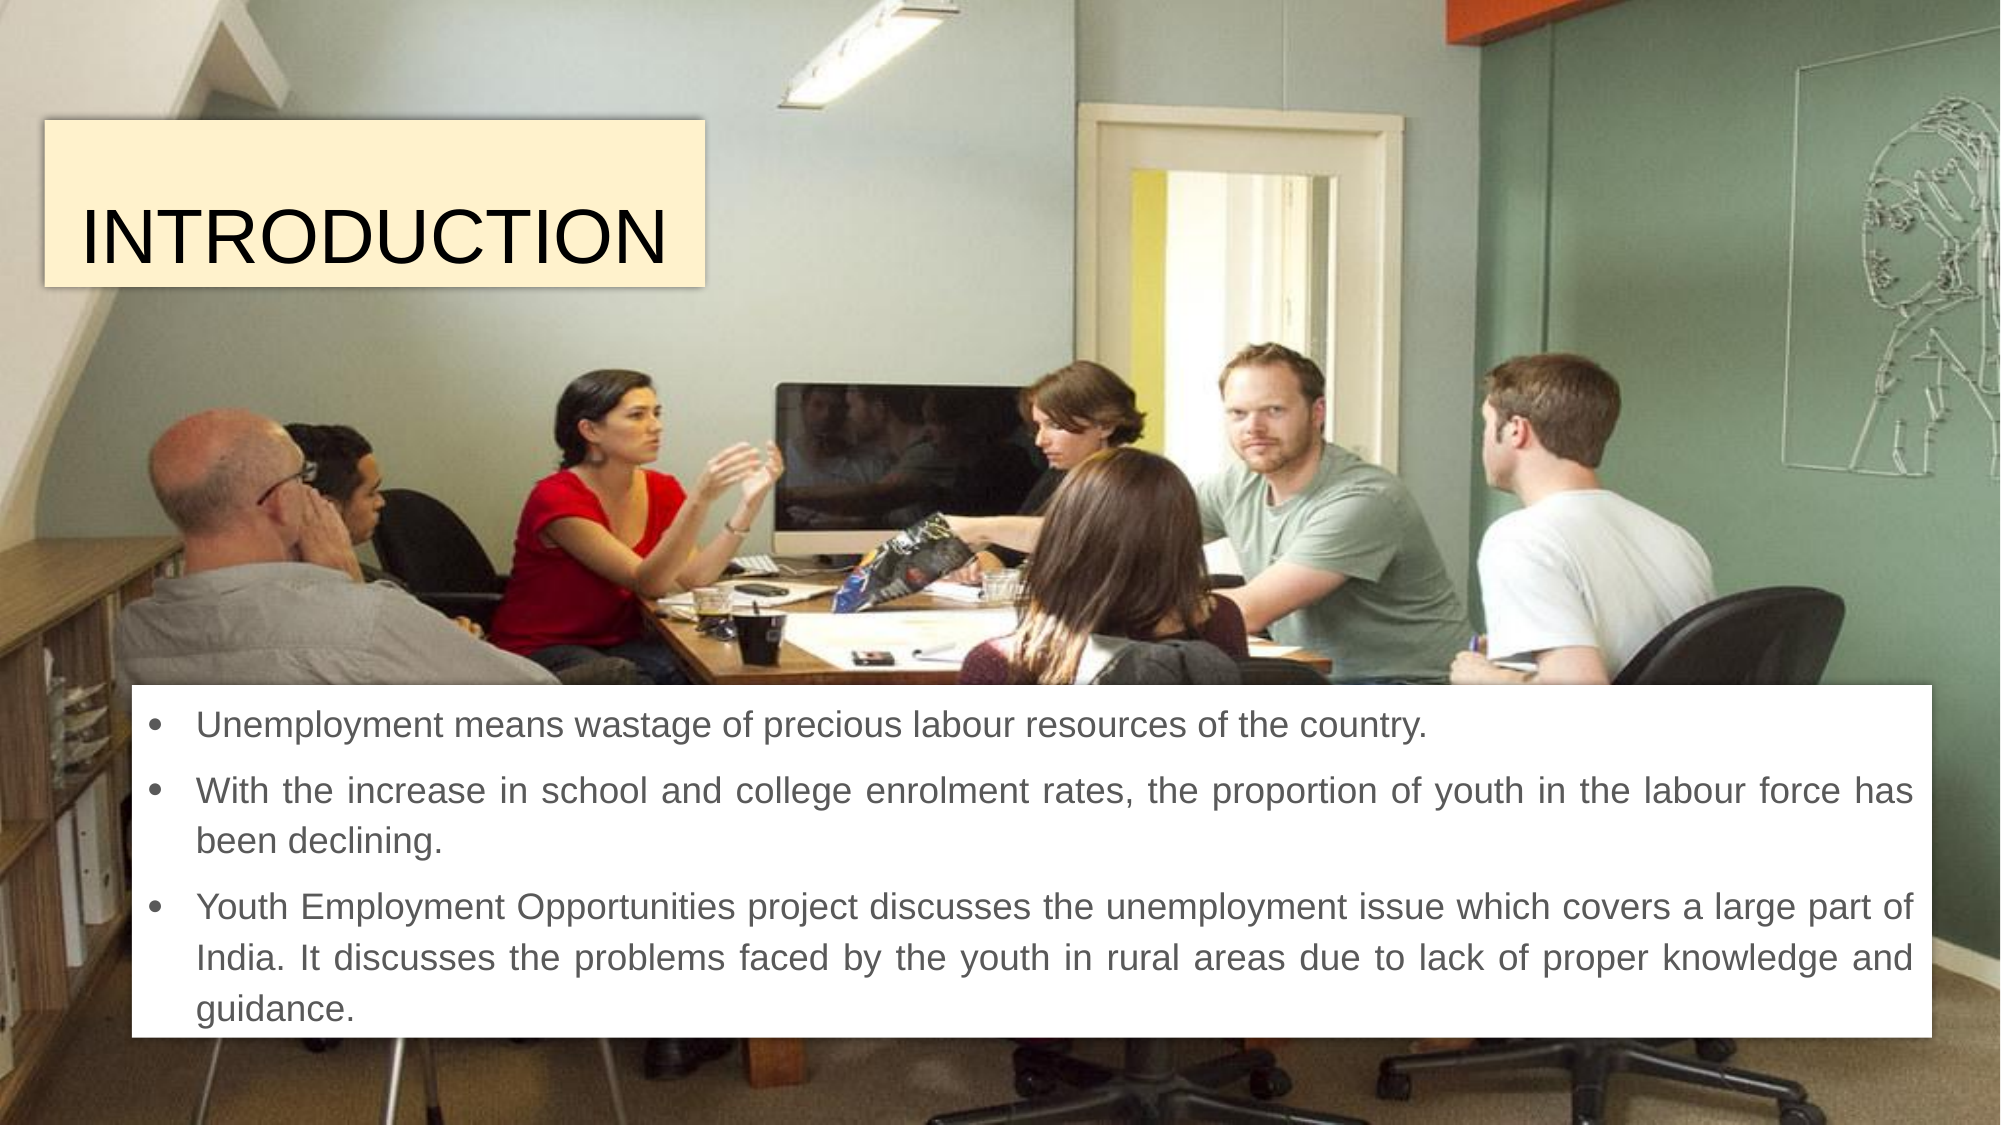

# INTRODUCTION

Unemployment means wastage of precious labour resources of the country.
With the increase in school and college enrolment rates, the proportion of youth in the labour force has been declining.
Youth Employment Opportunities project discusses the unemployment issue which covers a large part of India. It discusses the problems faced by the youth in rural areas due to lack of proper knowledge and guidance.